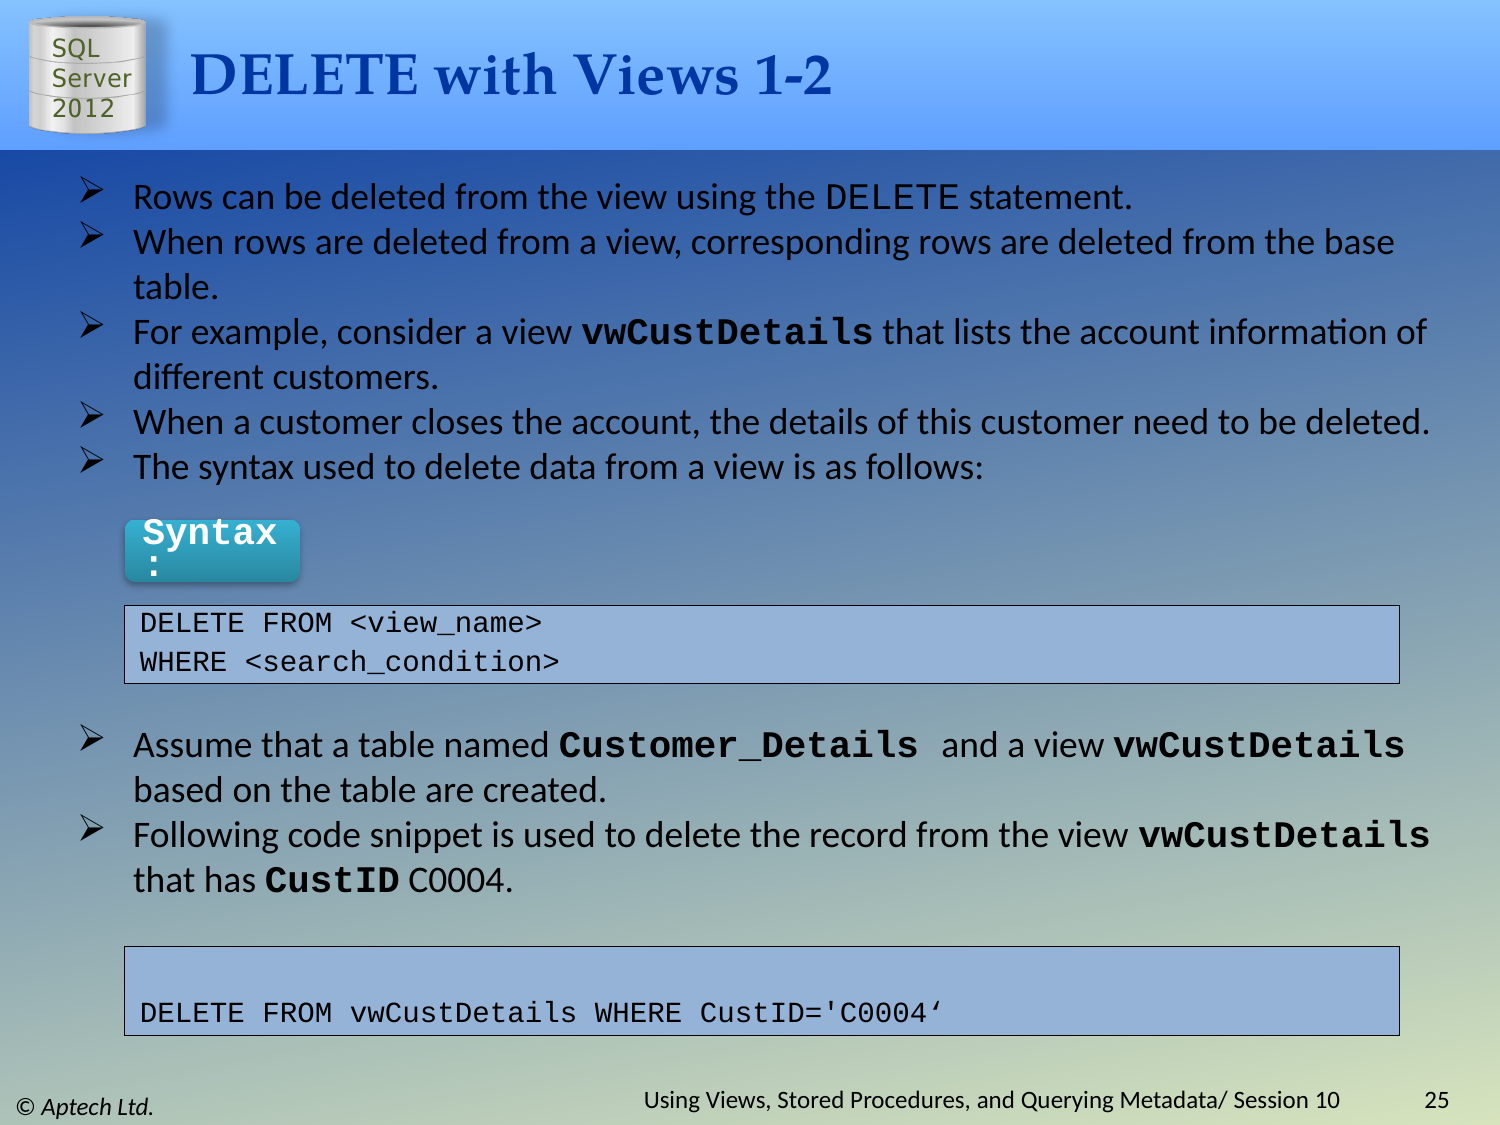

# DELETE with Views 1-2
Rows can be deleted from the view using the DELETE statement.
When rows are deleted from a view, corresponding rows are deleted from the base table.
For example, consider a view vwCustDetails that lists the account information of different customers.
When a customer closes the account, the details of this customer need to be deleted.
The syntax used to delete data from a view is as follows:
Syntax:
DELETE FROM <view_name>
WHERE <search_condition>
Assume that a table named Customer_Details and a view vwCustDetails based on the table are created.
Following code snippet is used to delete the record from the view vwCustDetails that has CustID C0004.

DELETE FROM vwCustDetails WHERE CustID='C0004‘
Using Views, Stored Procedures, and Querying Metadata/ Session 10
25